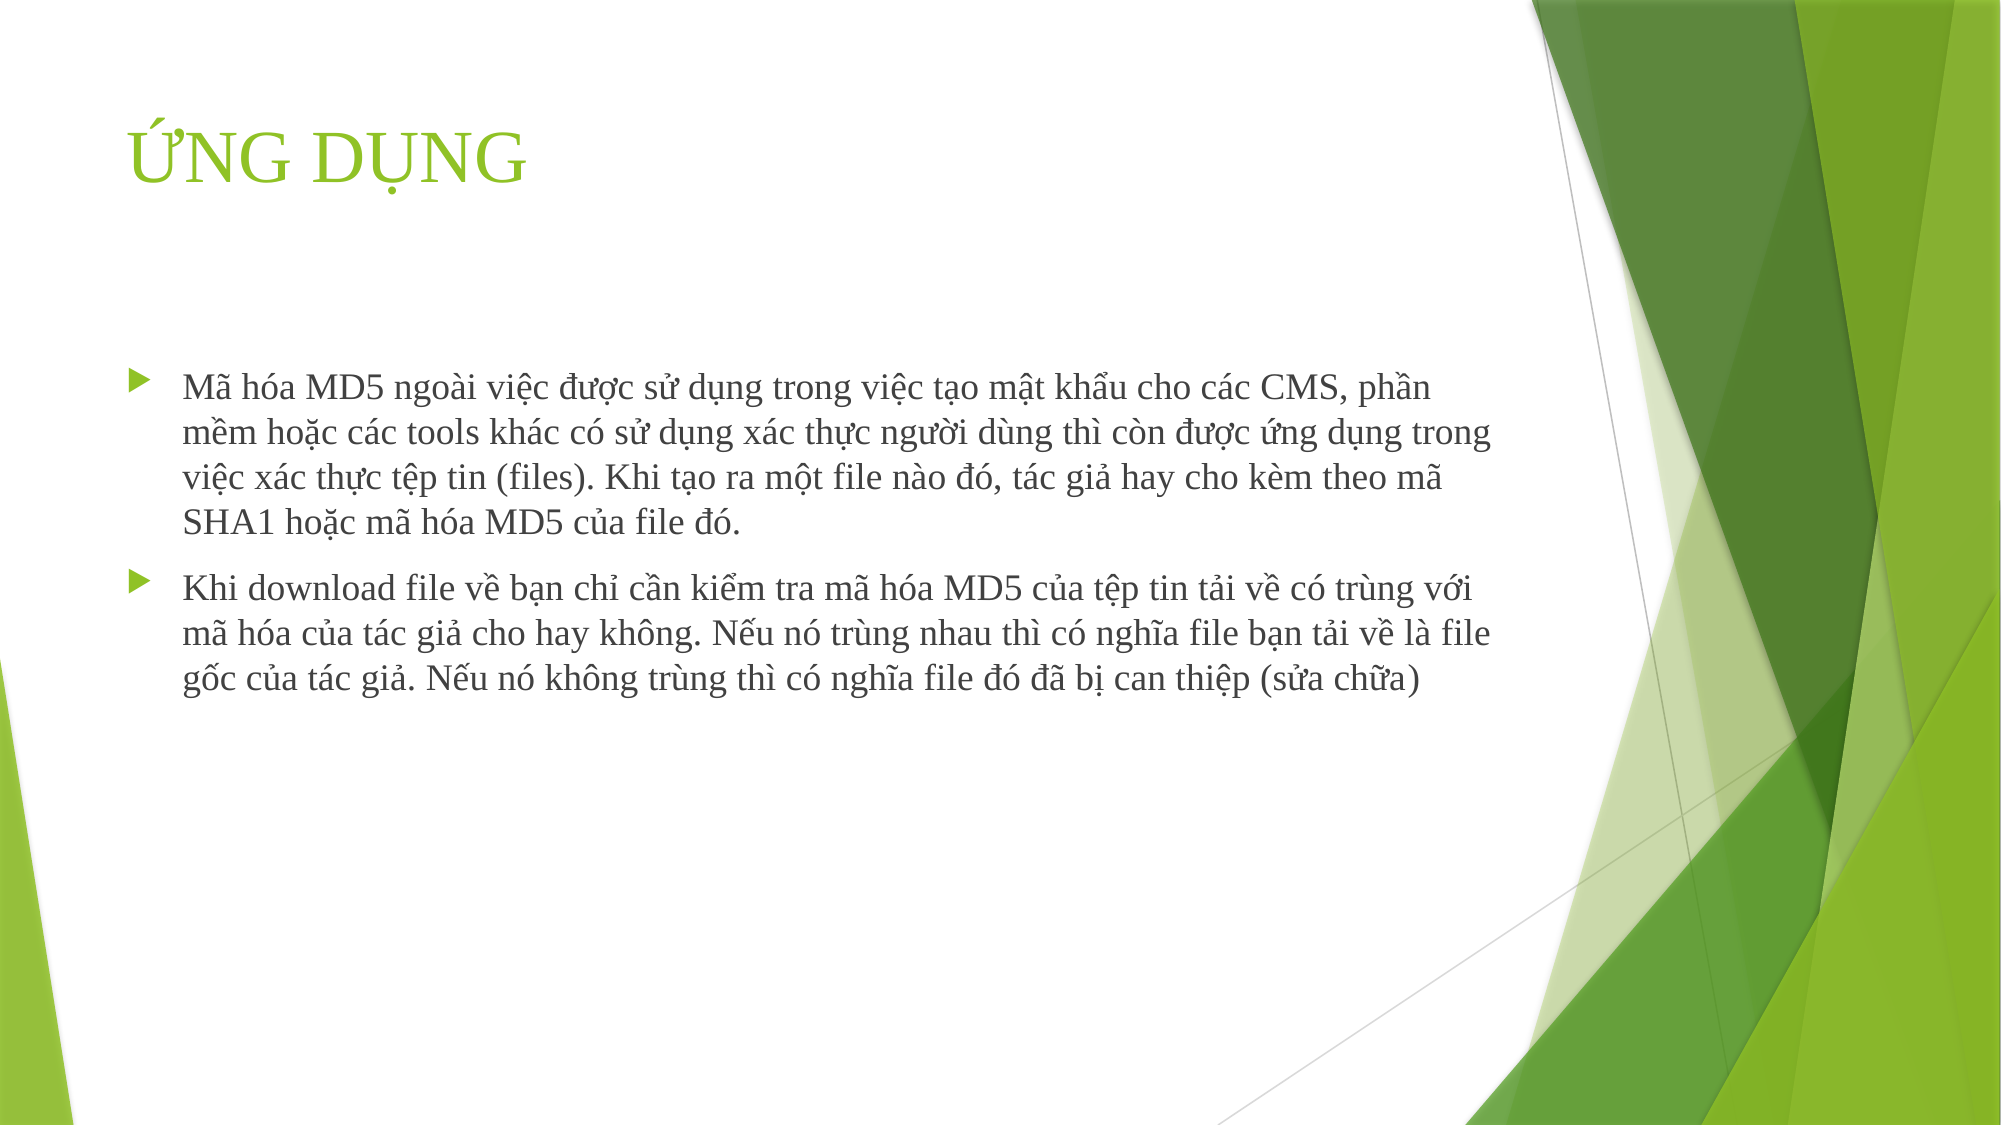

# ỨNG DỤNG
Mã hóa MD5 ngoài việc được sử dụng trong việc tạo mật khẩu cho các CMS, phần mềm hoặc các tools khác có sử dụng xác thực người dùng thì còn được ứng dụng trong việc xác thực tệp tin (files). Khi tạo ra một file nào đó, tác giả hay cho kèm theo mã SHA1 hoặc mã hóa MD5 của file đó.
Khi download file về bạn chỉ cần kiểm tra mã hóa MD5 của tệp tin tải về có trùng với mã hóa của tác giả cho hay không. Nếu nó trùng nhau thì có nghĩa file bạn tải về là file gốc của tác giả. Nếu nó không trùng thì có nghĩa file đó đã bị can thiệp (sửa chữa)